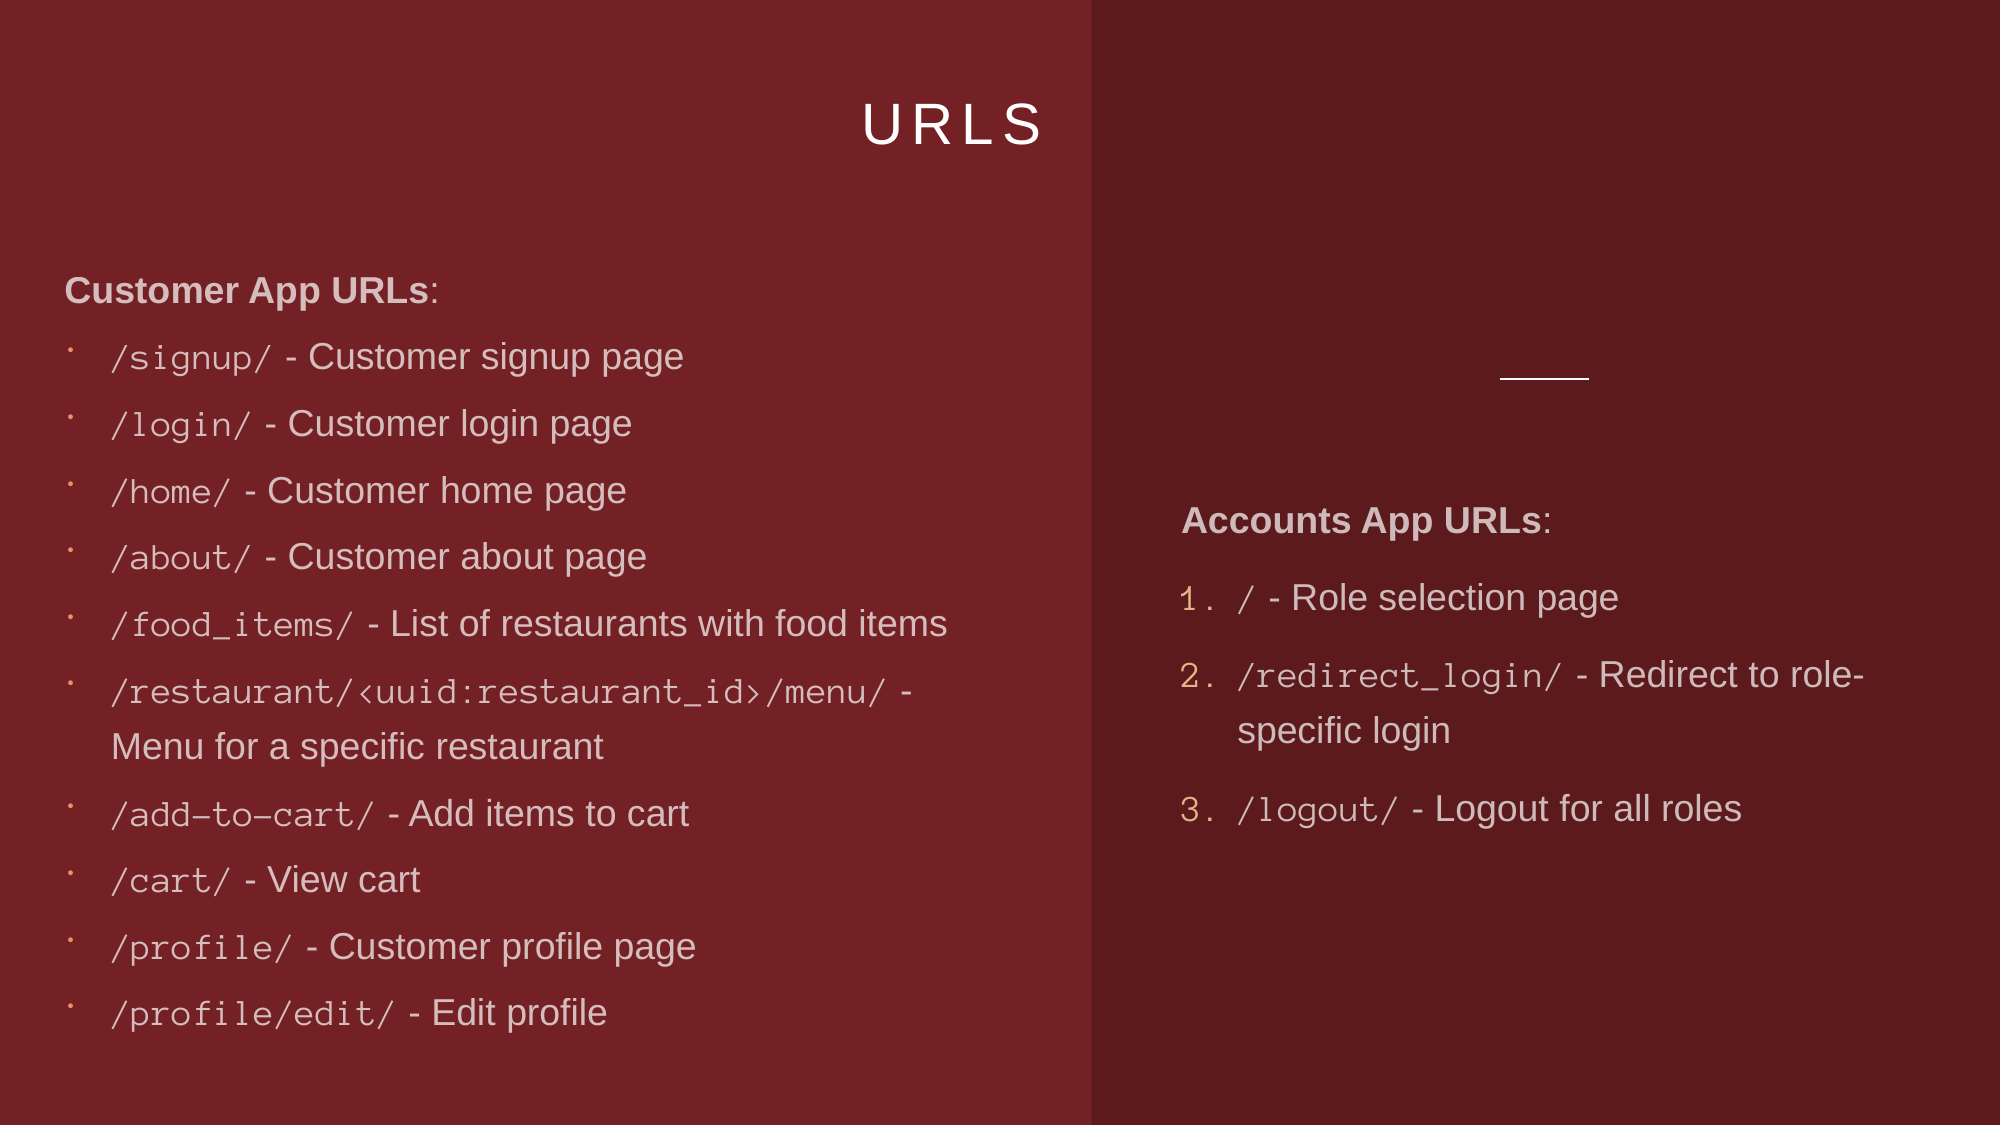

# URLS
Customer App URLs:
/signup/ - Customer signup page
/login/ - Customer login page
/home/ - Customer home page
/about/ - Customer about page
/food_items/ - List of restaurants with food items
/restaurant/<uuid:restaurant_id>/menu/ - Menu for a specific restaurant
/add-to-cart/ - Add items to cart
/cart/ - View cart
/profile/ - Customer profile page
/profile/edit/ - Edit profile

Accounts App URLs:
/ - Role selection page
/redirect_login/ - Redirect to role-specific login
/logout/ - Logout for all roles